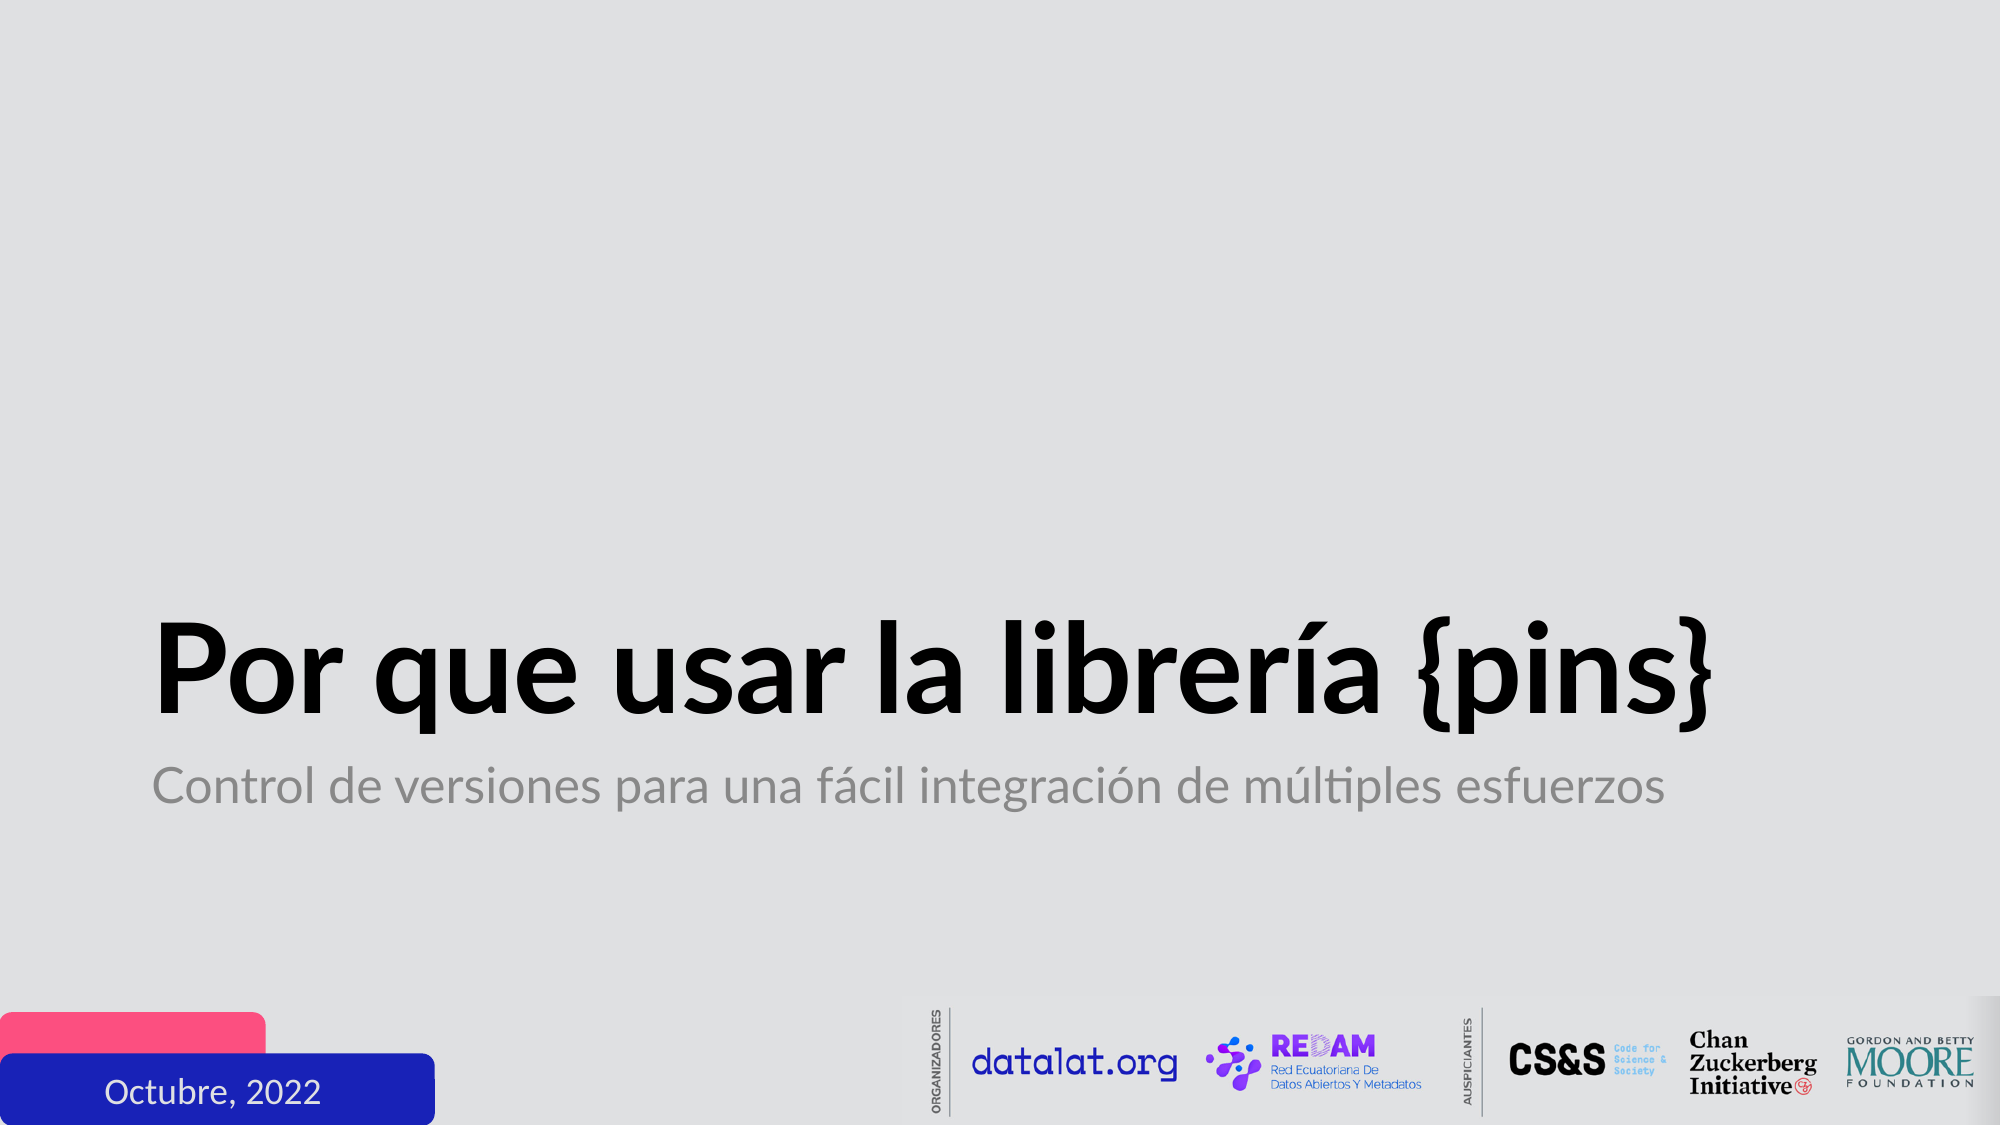

# Por que usar la librería {pins}
Control de versiones para una fácil integración de múltiples esfuerzos